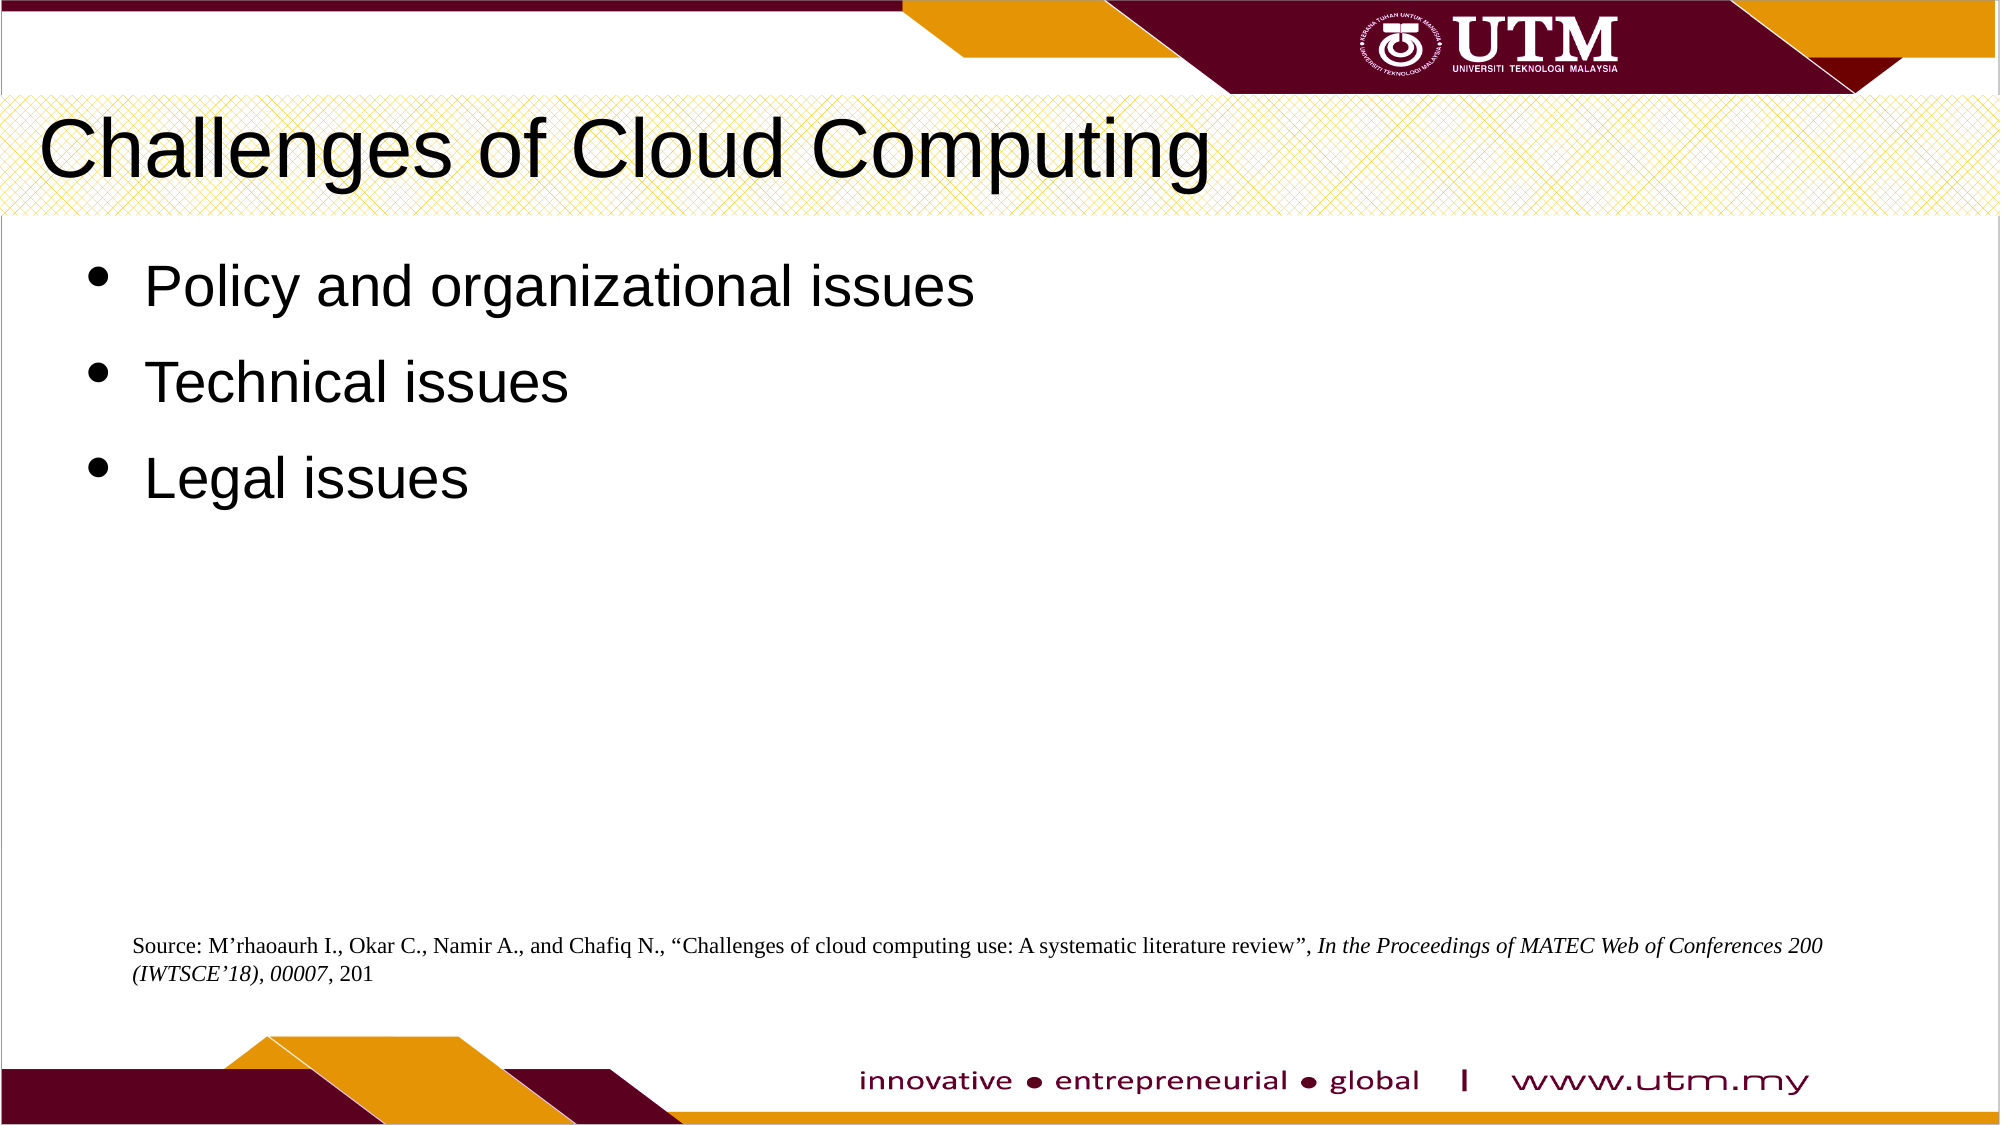

# Challenges of Cloud Computing
Policy and organizational issues
Technical issues
Legal issues

Source: M’rhaoaurh I., Okar C., Namir A., and Chafiq N., “Challenges of cloud computing use: A systematic literature review”, In the Proceedings of MATEC Web of Conferences 200 (IWTSCE’18), 00007, 201